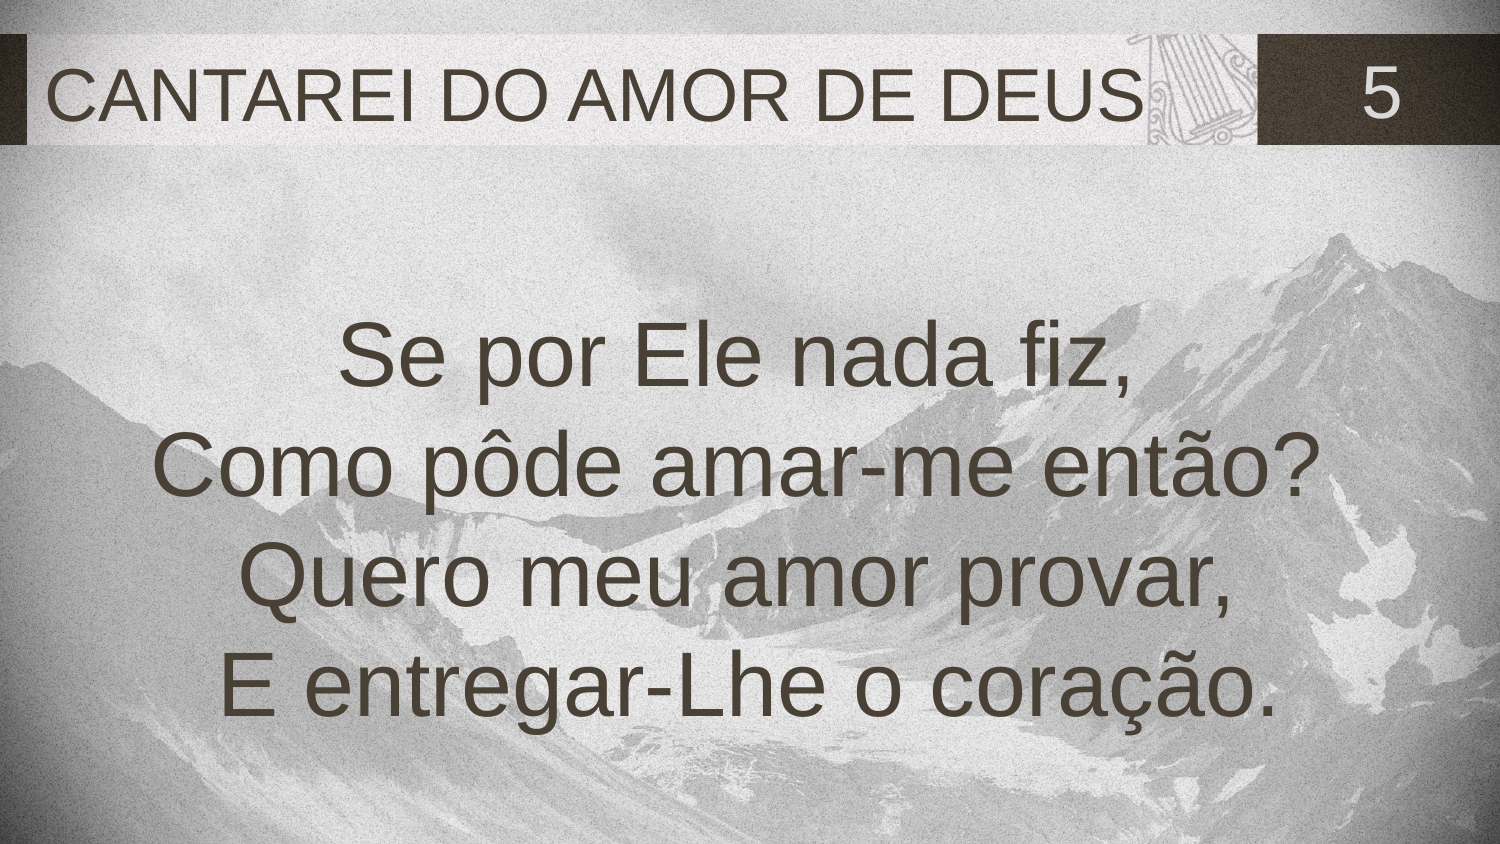

# CANTAREI DO AMOR DE DEUS
5
Se por Ele nada fiz,
Como pôde amar-me então?
Quero meu amor provar,
E entregar-Lhe o coração.